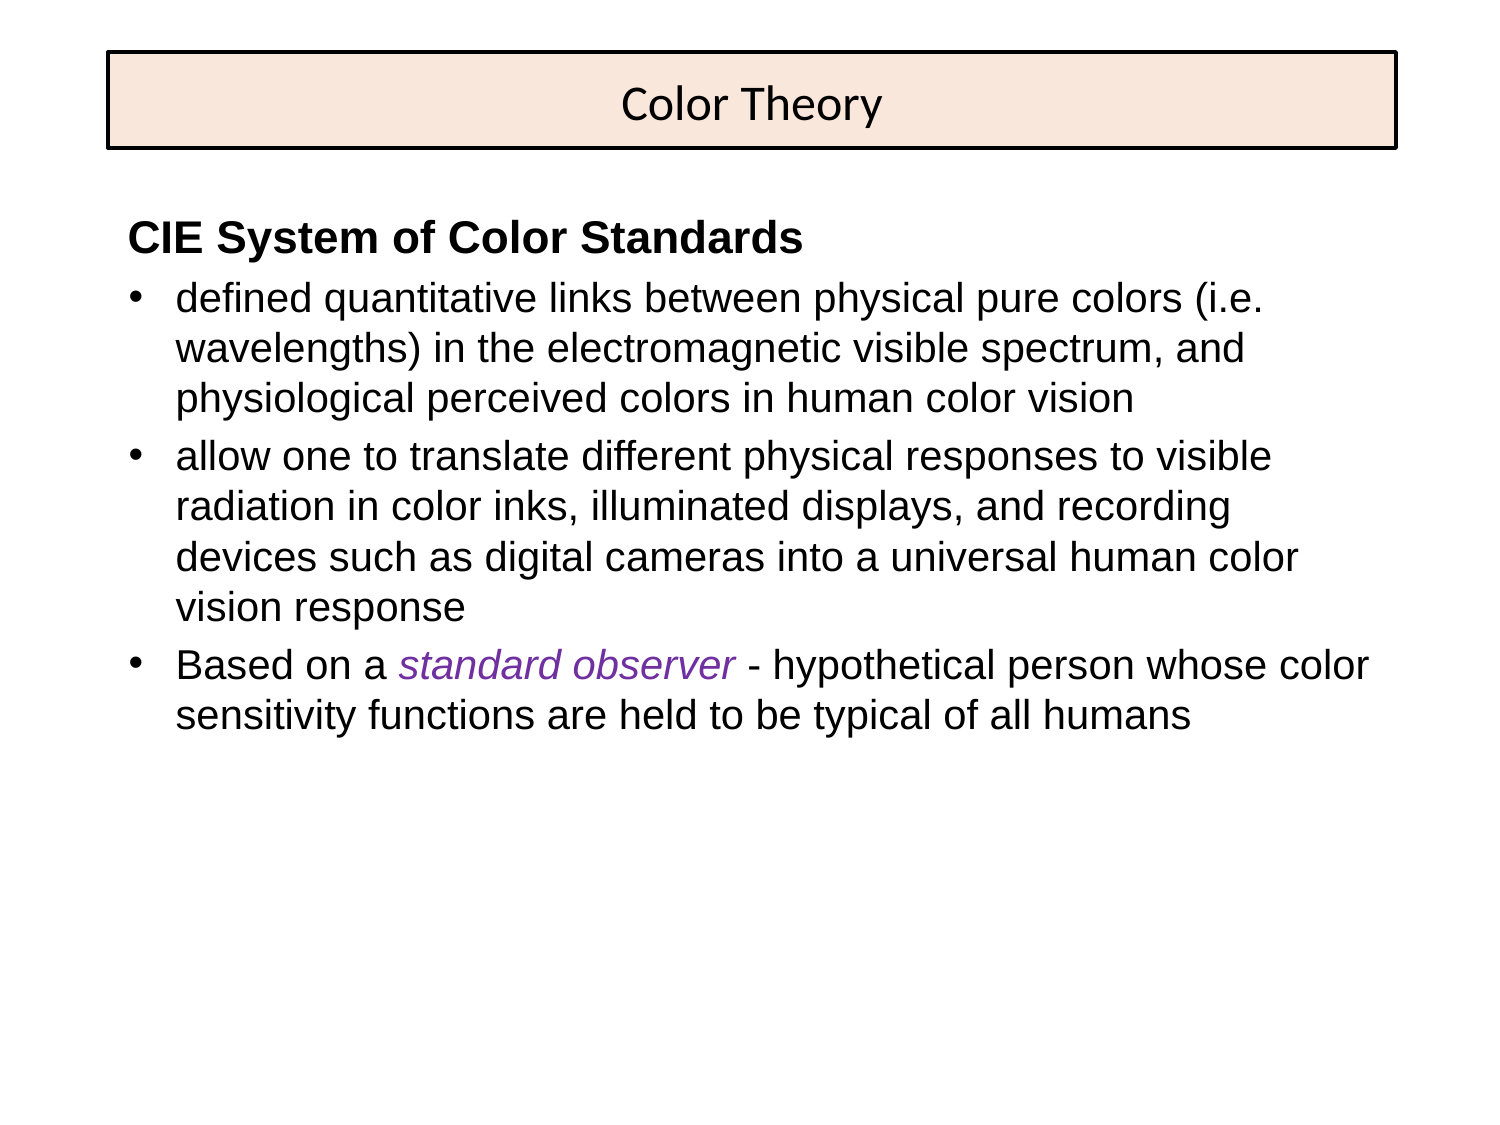

# Color Theory
CIE System of Color Standards
defined quantitative links between physical pure colors (i.e. wavelengths) in the electromagnetic visible spectrum, and physiological perceived colors in human color vision
allow one to translate different physical responses to visible radiation in color inks, illuminated displays, and recording devices such as digital cameras into a universal human color vision response
Based on a standard observer - hypothetical person whose color sensitivity functions are held to be typical of all humans